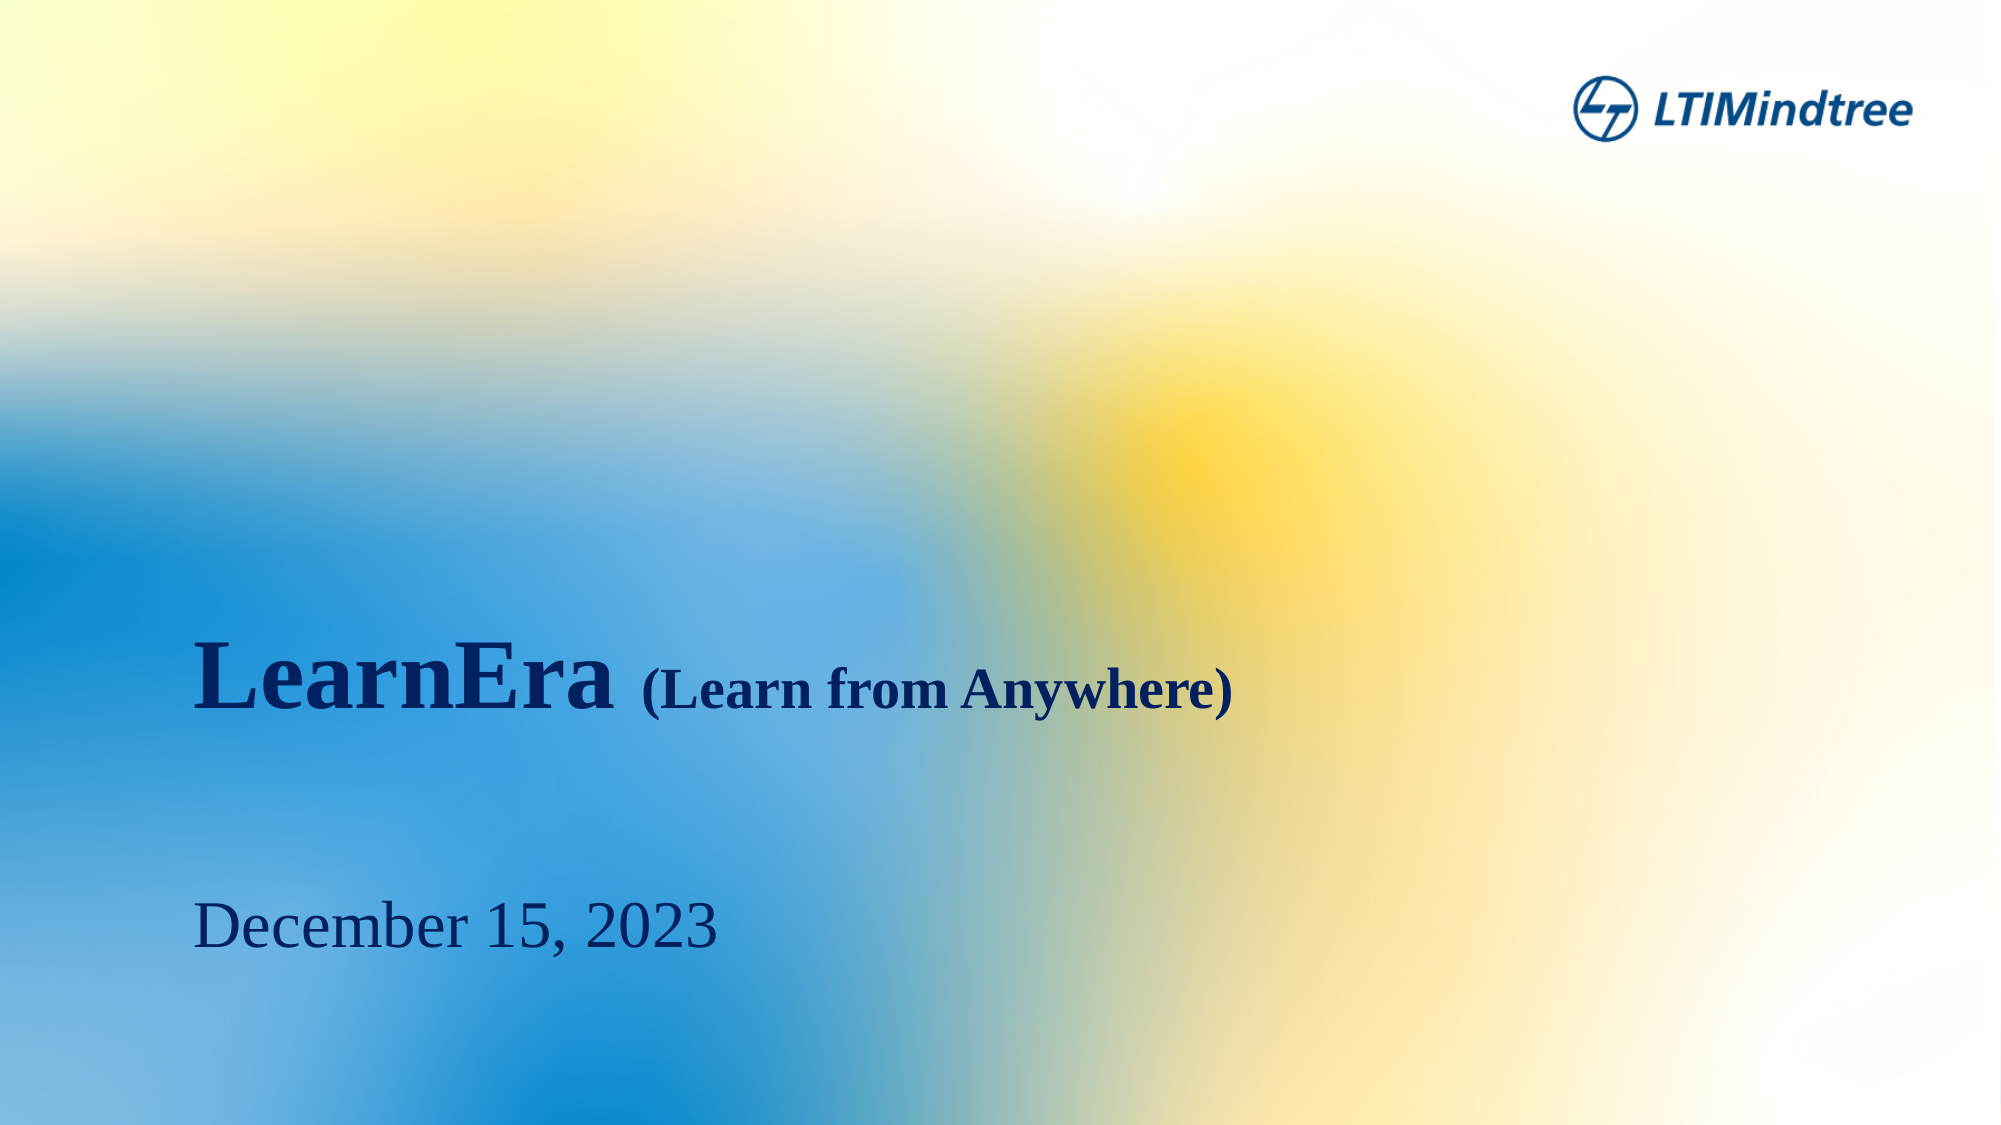

# LearnEra (Learn from Anywhere)

December 15, 2023